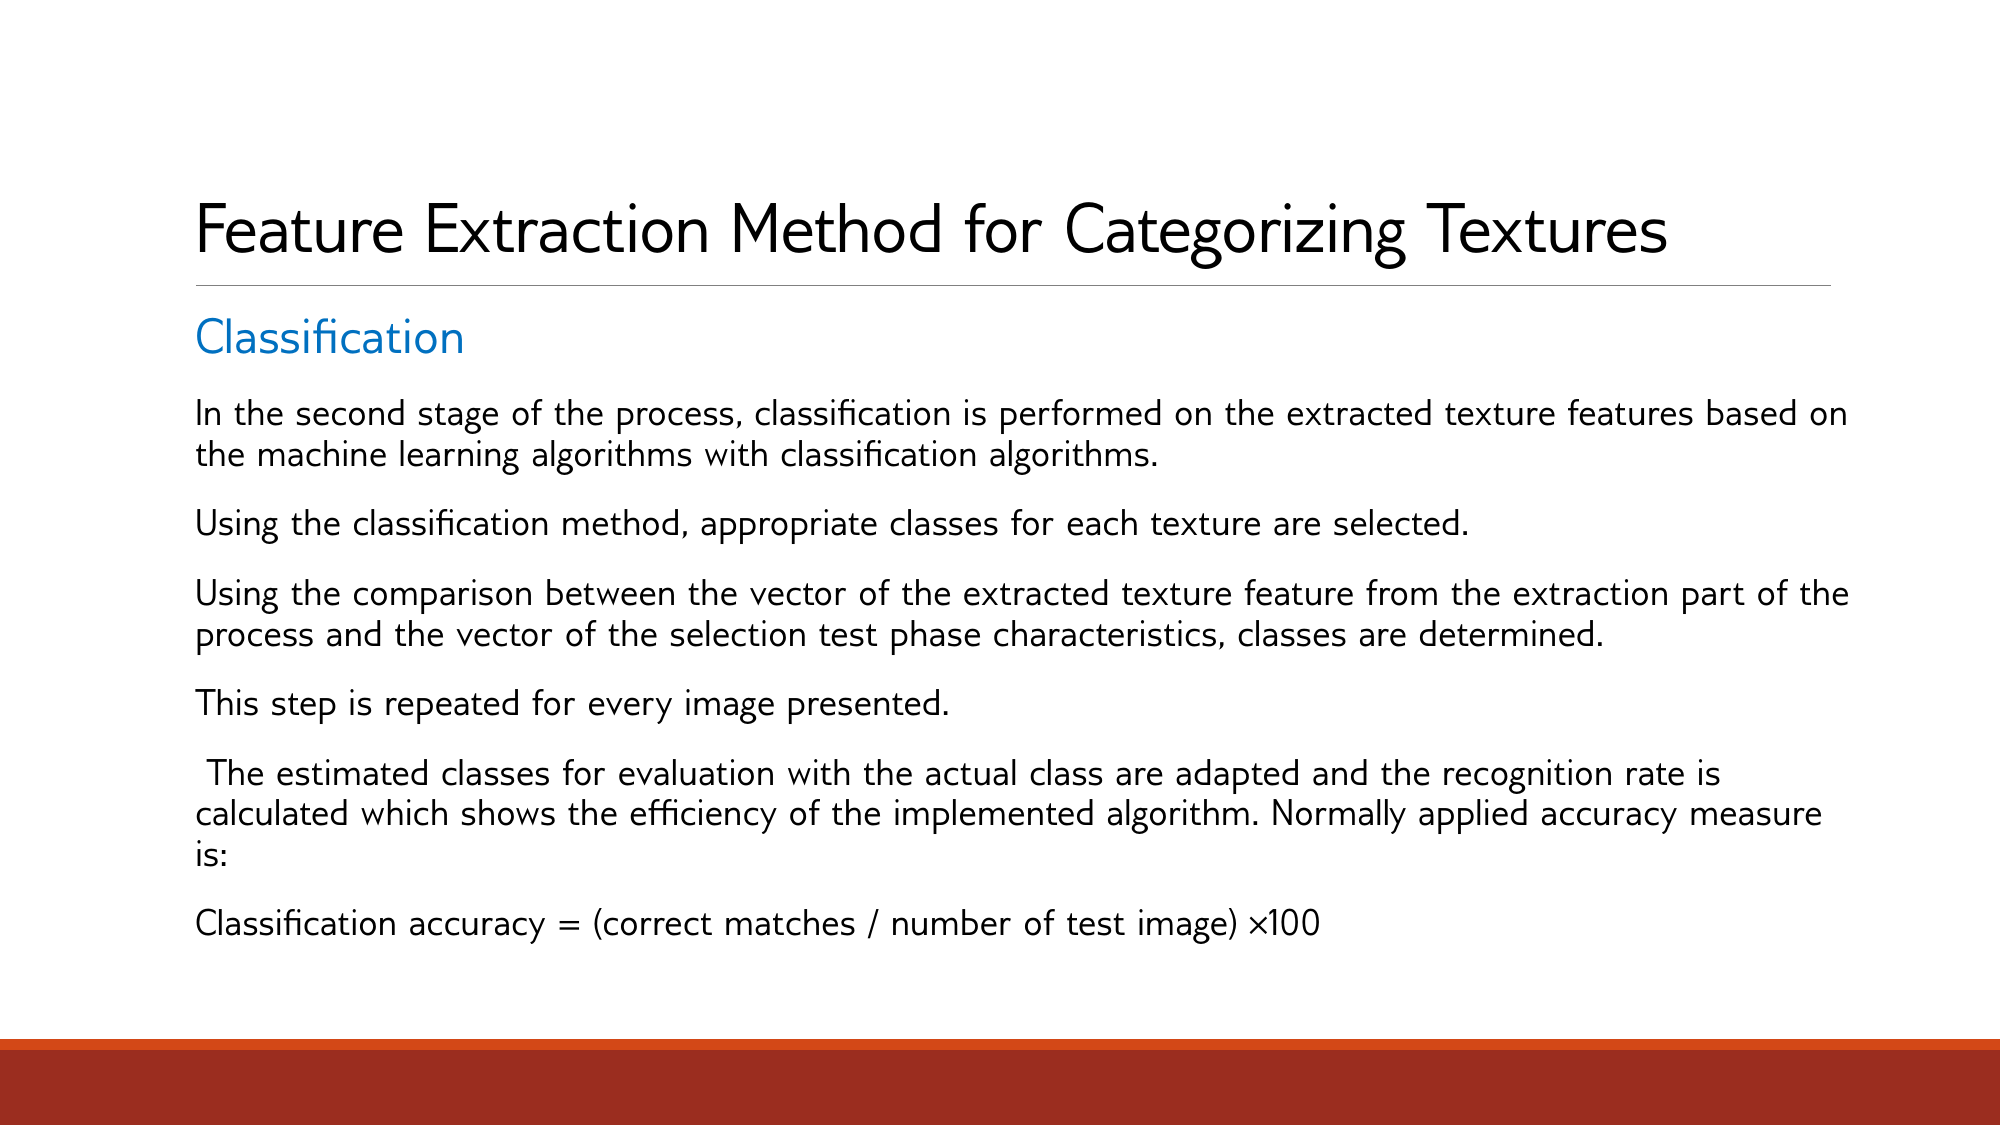

Feature Extraction Method for Categorizing Textures
Classification
In the second stage of the process, classification is performed on the extracted texture features based on the machine learning algorithms with classification algorithms.
Using the classification method, appropriate classes for each texture are selected.
Using the comparison between the vector of the extracted texture feature from the extraction part of the process and the vector of the selection test phase characteristics, classes are determined.
This step is repeated for every image presented.
 The estimated classes for evaluation with the actual class are adapted and the recognition rate is calculated which shows the efficiency of the implemented algorithm. Normally applied accuracy measure is:
Classification accuracy = (correct matches / number of test image) ×100